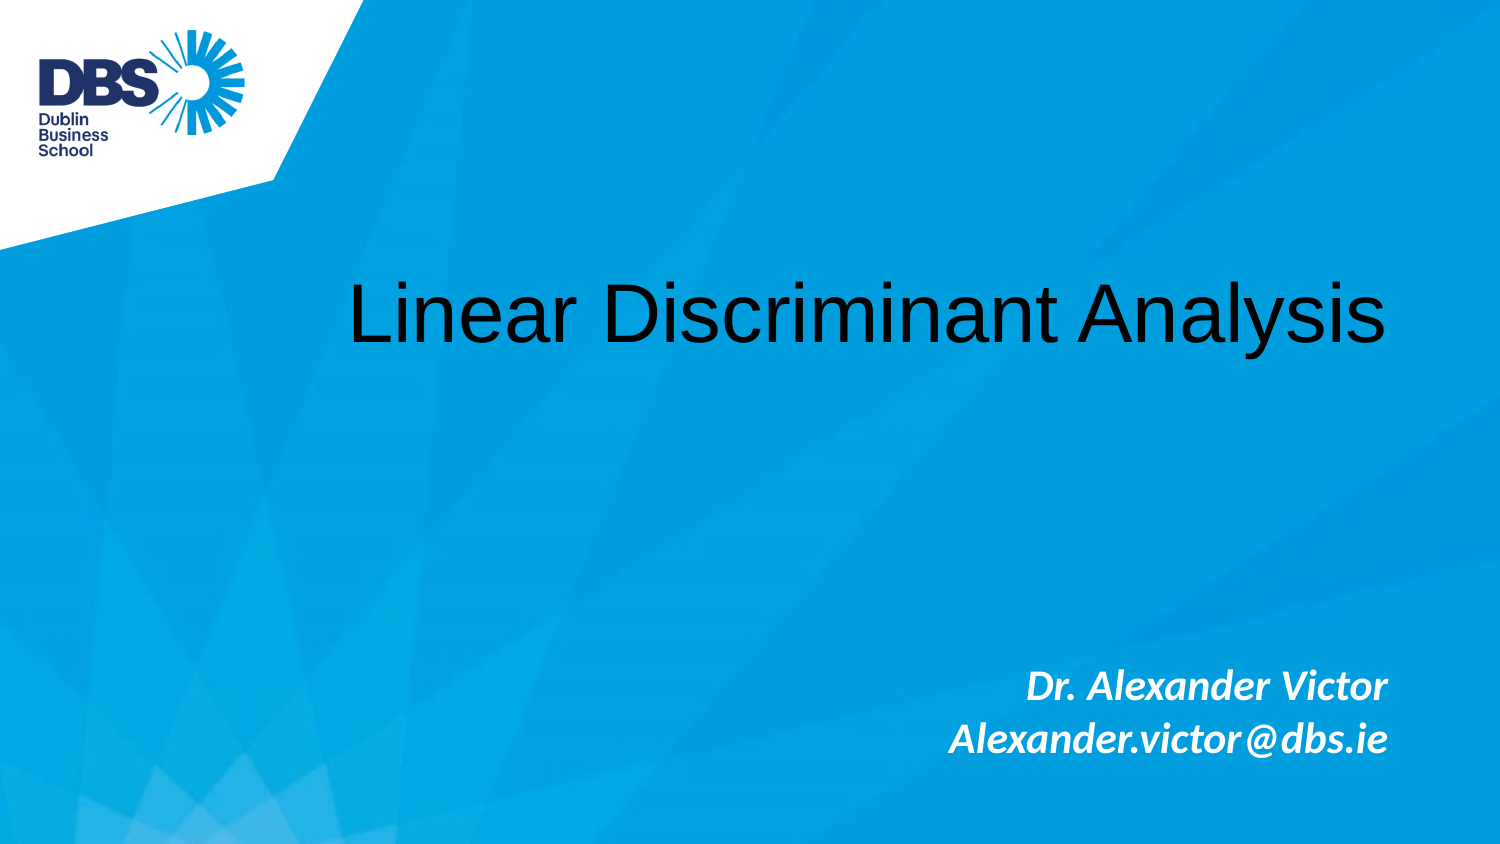

Linear Discriminant Analysis
Dr. Alexander Victor
Alexander.victor@dbs.ie